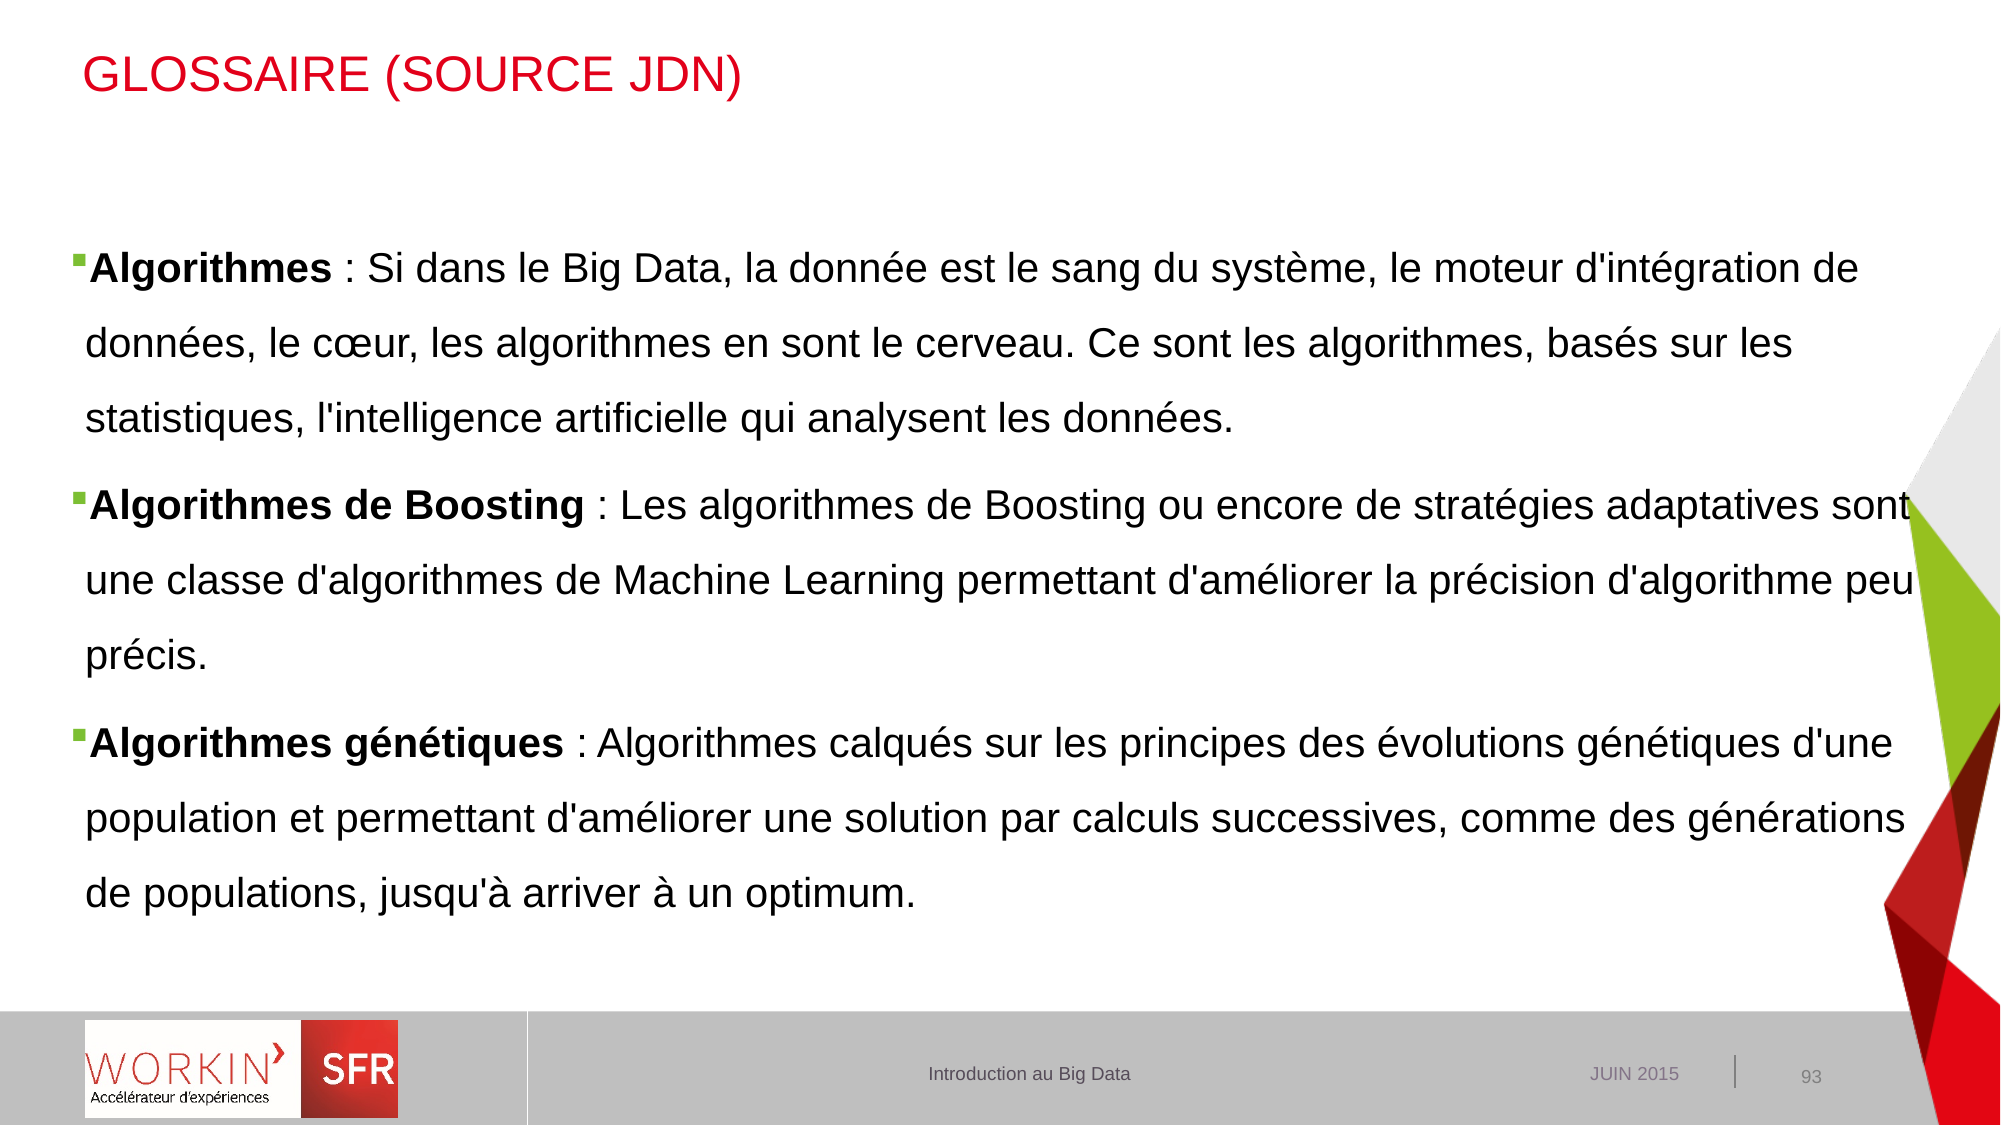

# Glossaire (source JDN)
Algorithmes : Si dans le Big Data, la donnée est le sang du système, le moteur d'intégration de données, le cœur, les algorithmes en sont le cerveau. Ce sont les algorithmes, basés sur les statistiques, l'intelligence artificielle qui analysent les données.
Algorithmes de Boosting : Les algorithmes de Boosting ou encore de stratégies adaptatives sont une classe d'algorithmes de Machine Learning permettant d'améliorer la précision d'algorithme peu précis.
Algorithmes génétiques : Algorithmes calqués sur les principes des évolutions génétiques d'une population et permettant d'améliorer une solution par calculs successives, comme des générations de populations, jusqu'à arriver à un optimum.
JUIN 2015
93